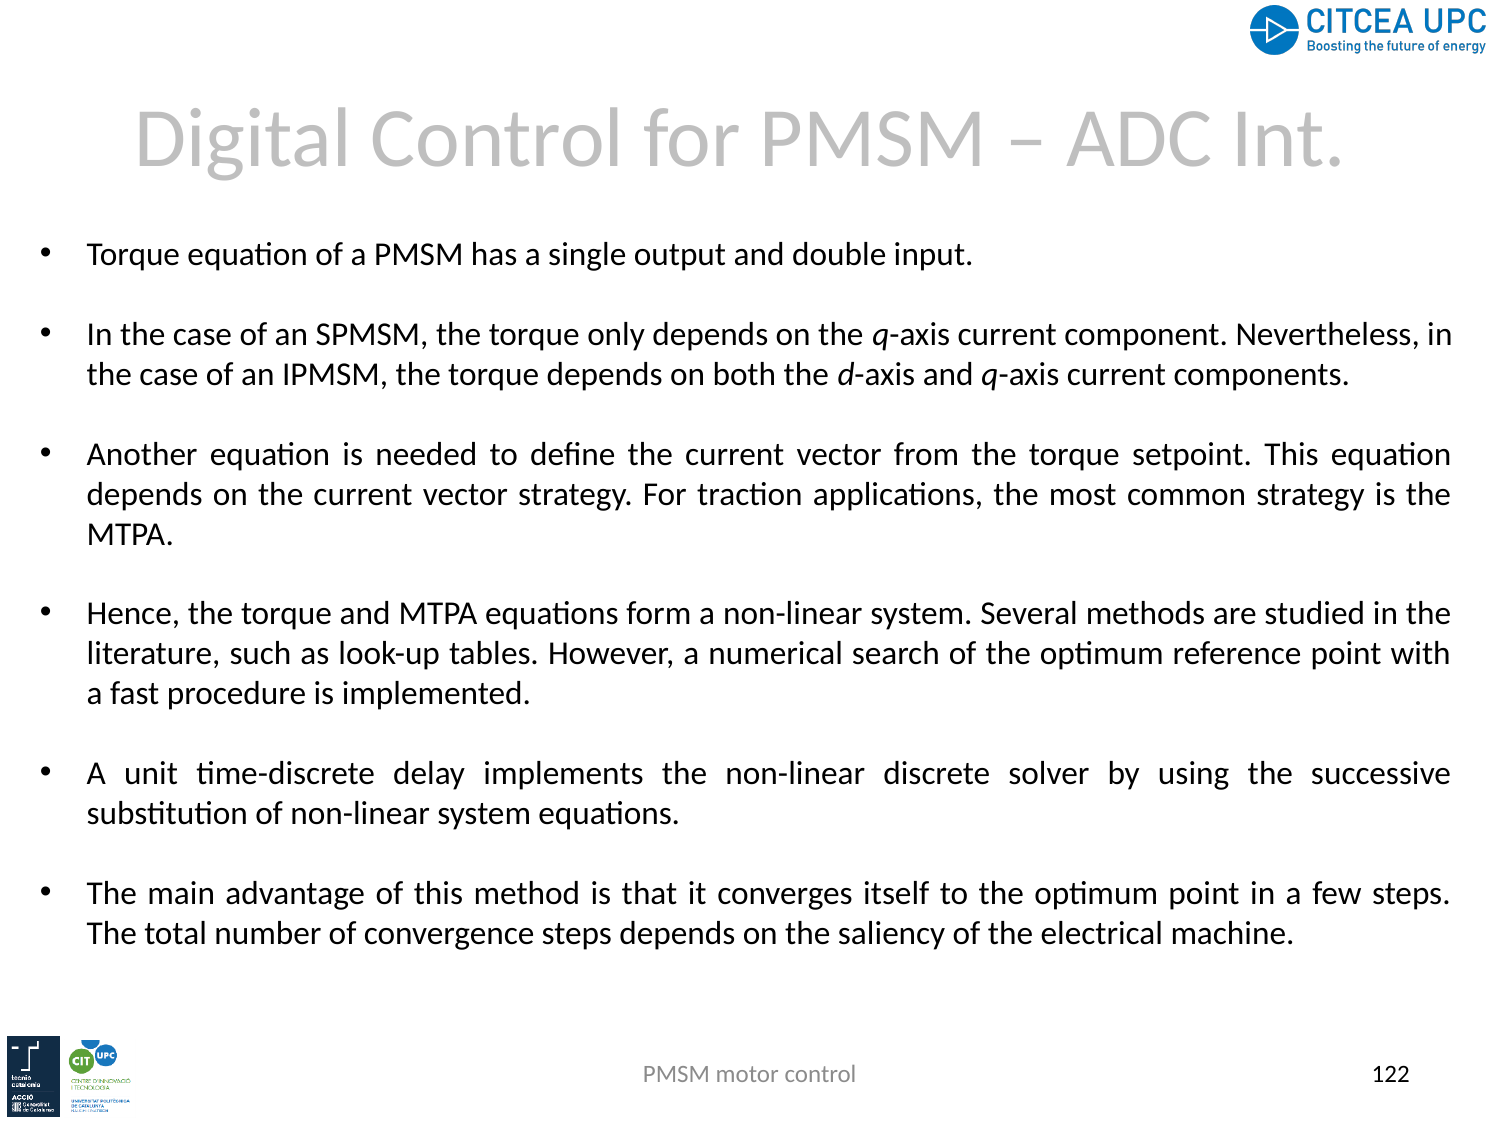

Digital Control for PMSM – ADC Int.
Torque equation of a PMSM has a single output and double input.

In the case of an SPMSM, the torque only depends on the q-axis current component. Nevertheless, in the case of an IPMSM, the torque depends on both the d-axis and q-axis current components.

Another equation is needed to define the current vector from the torque setpoint. This equation depends on the current vector strategy. For traction applications, the most common strategy is the MTPA.

Hence, the torque and MTPA equations form a non-linear system. Several methods are studied in the literature, such as look-up tables. However, a numerical search of the optimum reference point with a fast procedure is implemented.

A unit time-discrete delay implements the non-linear discrete solver by using the successive substitution of non-linear system equations.

The main advantage of this method is that it converges itself to the optimum point in a few steps. The total number of convergence steps depends on the saliency of the electrical machine.

PMSM motor control
122